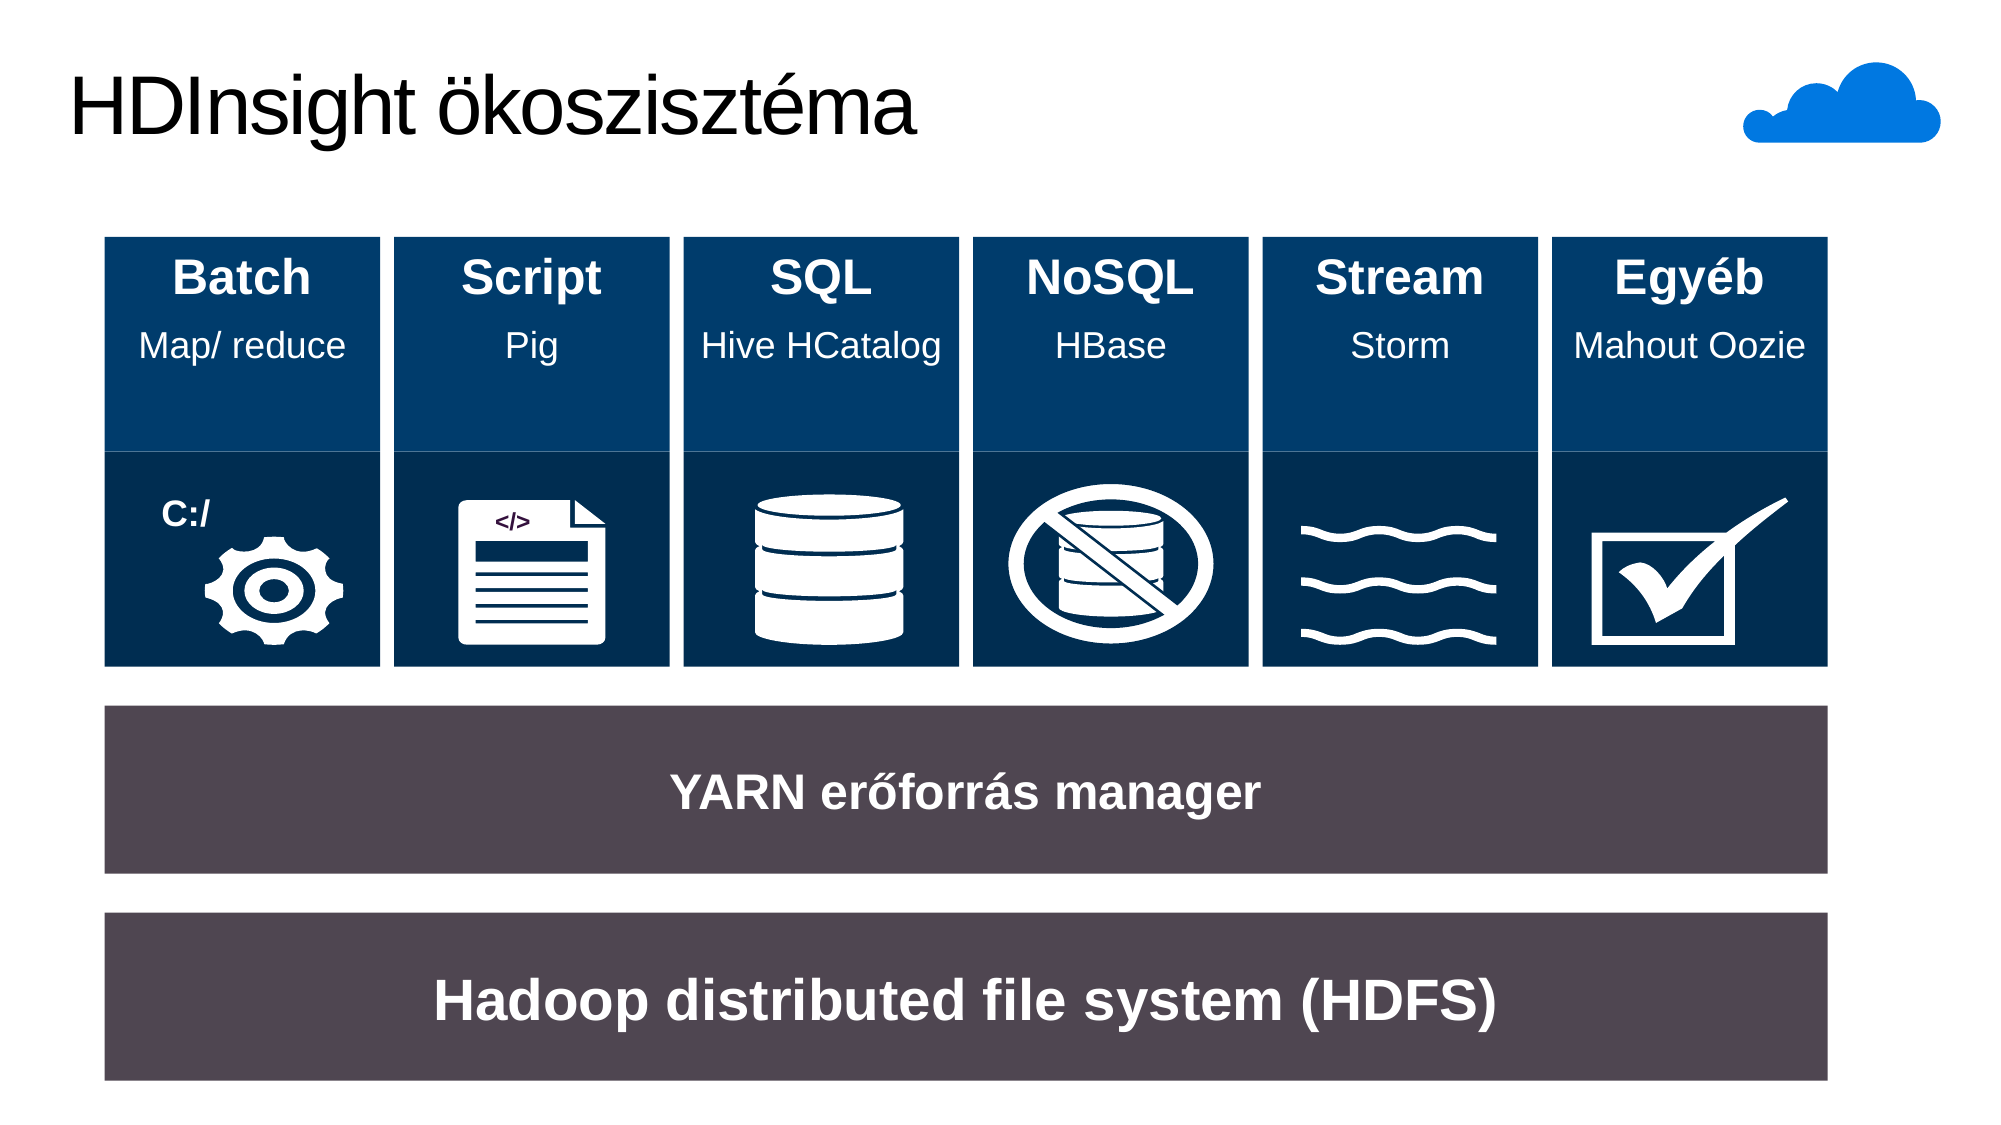

# HDInsight ökoszisztéma
Batch
Map/ reduce
Script
Pig
SQL
Hive HCatalog
NoSQL
HBase
Stream
Storm
Egyéb
Mahout Oozie

C:/

</>

YARN erőforrás manager
Hadoop distributed file system (HDFS)